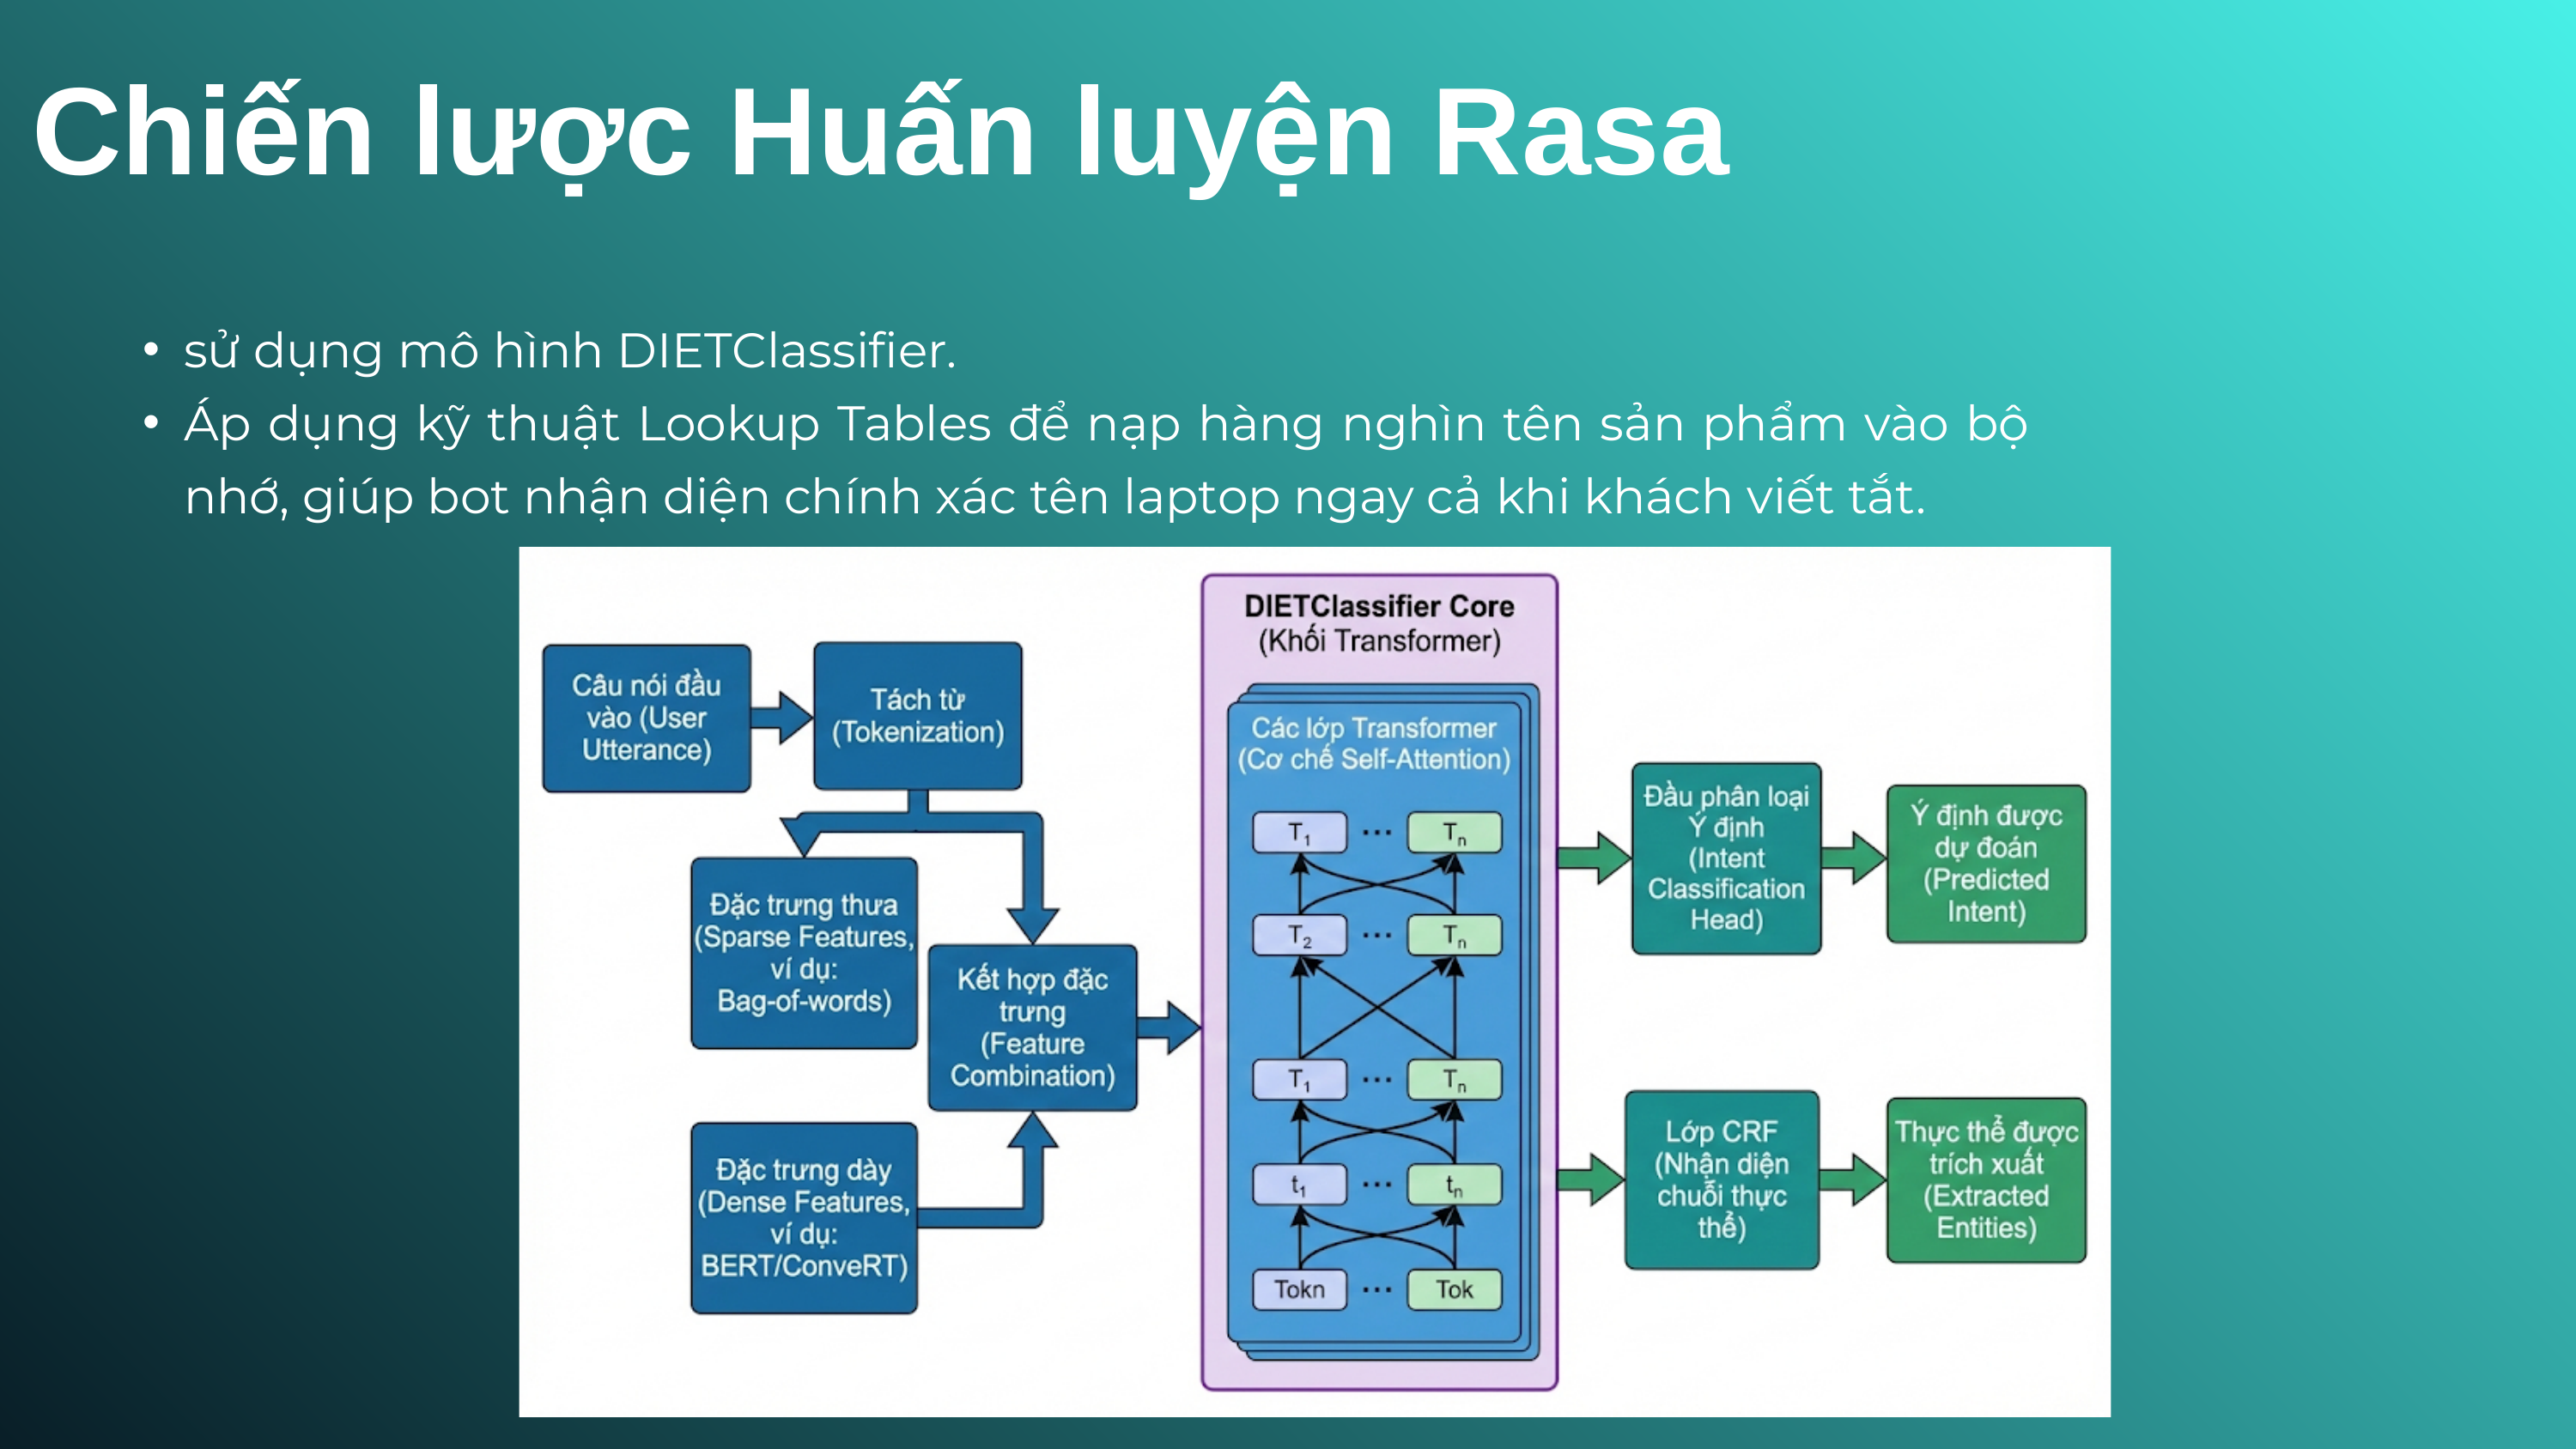

Chiến lược Huấn luyện Rasa
sử dụng mô hình DIETClassifier.
Áp dụng kỹ thuật Lookup Tables để nạp hàng nghìn tên sản phẩm vào bộ nhớ, giúp bot nhận diện chính xác tên laptop ngay cả khi khách viết tắt.